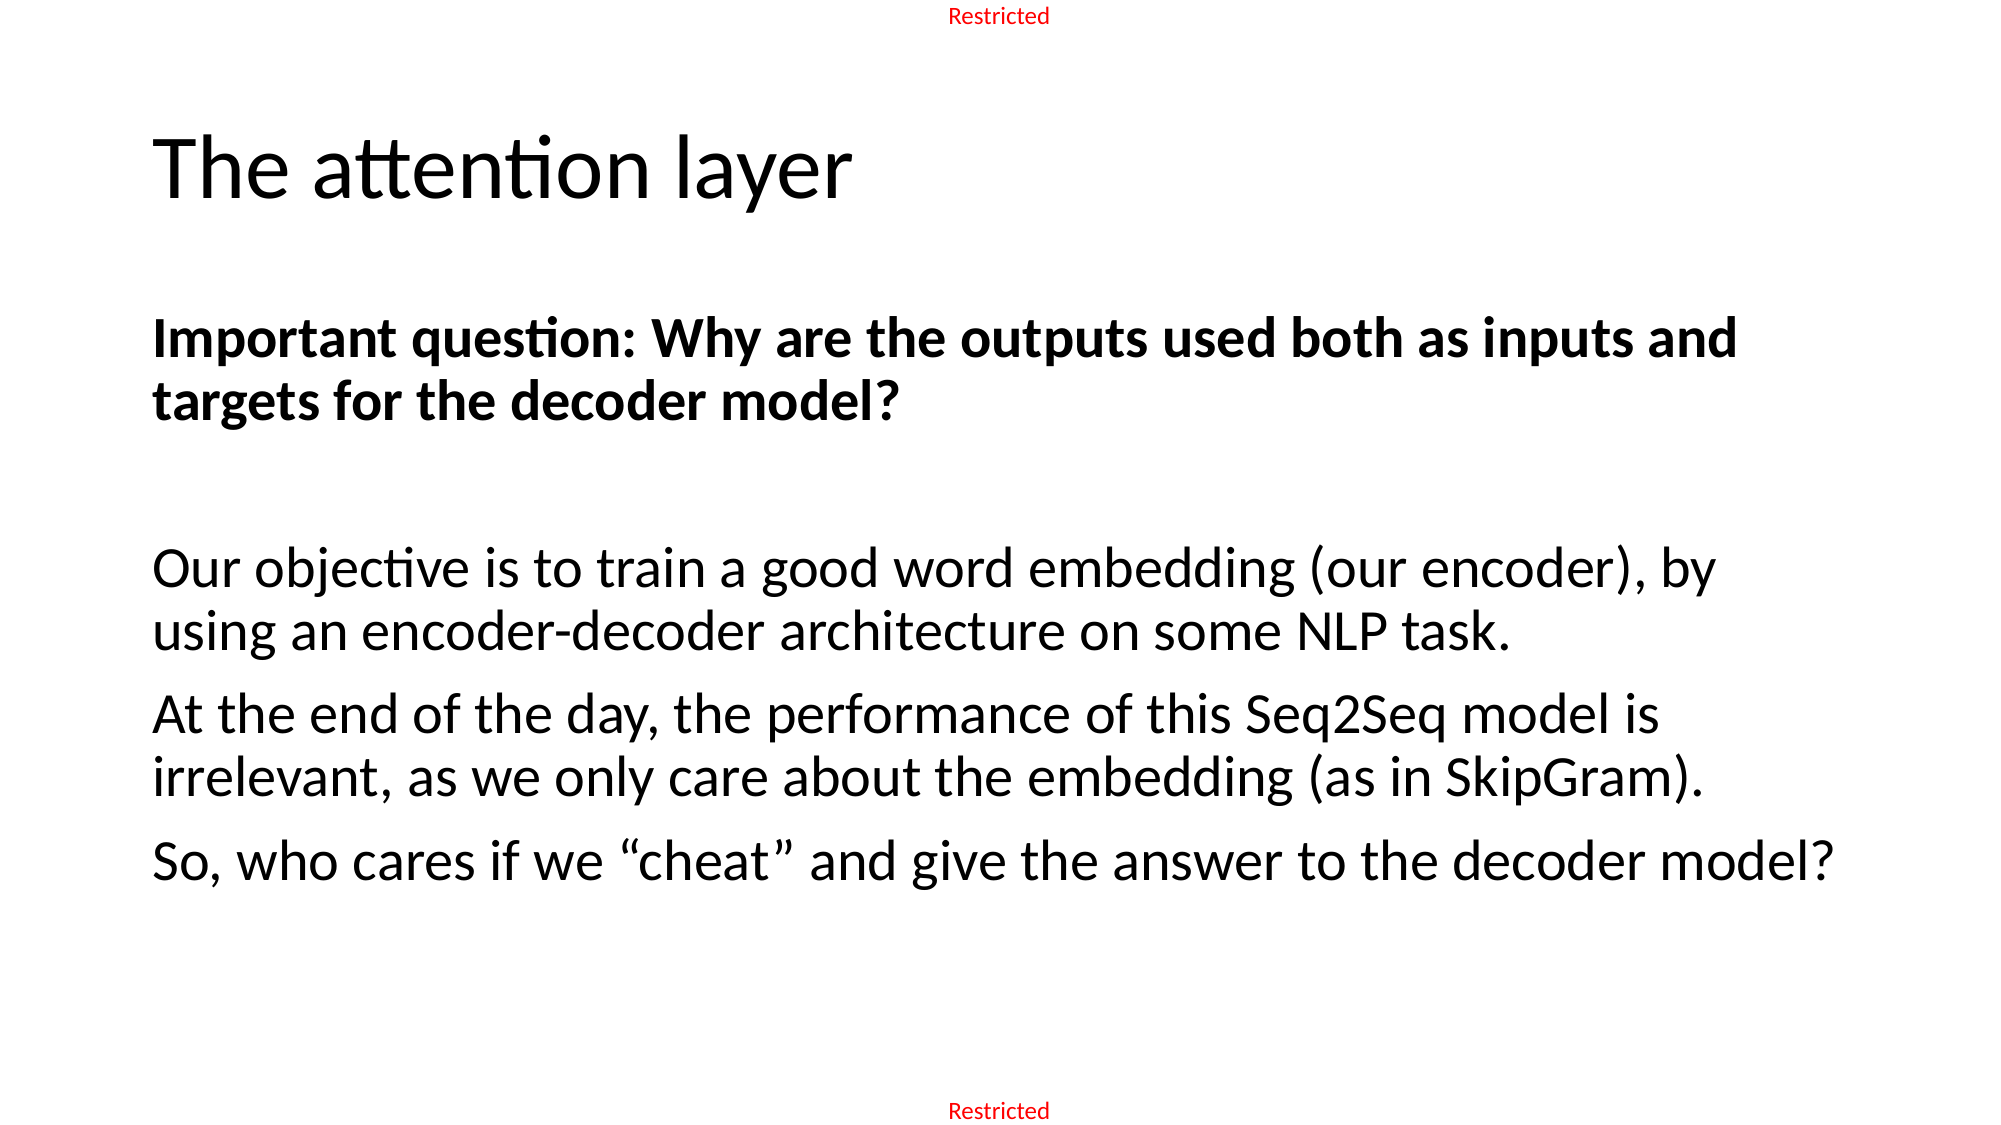

# The attention layer
Important question: Why are the outputs used both as inputs and targets for the decoder model?

Our objective is to train a good word embedding (our encoder), by using an encoder-decoder architecture on some NLP task.
At the end of the day, the performance of this Seq2Seq model is irrelevant, as we only care about the embedding (as in SkipGram).
So, who cares if we “cheat” and give the answer to the decoder model?